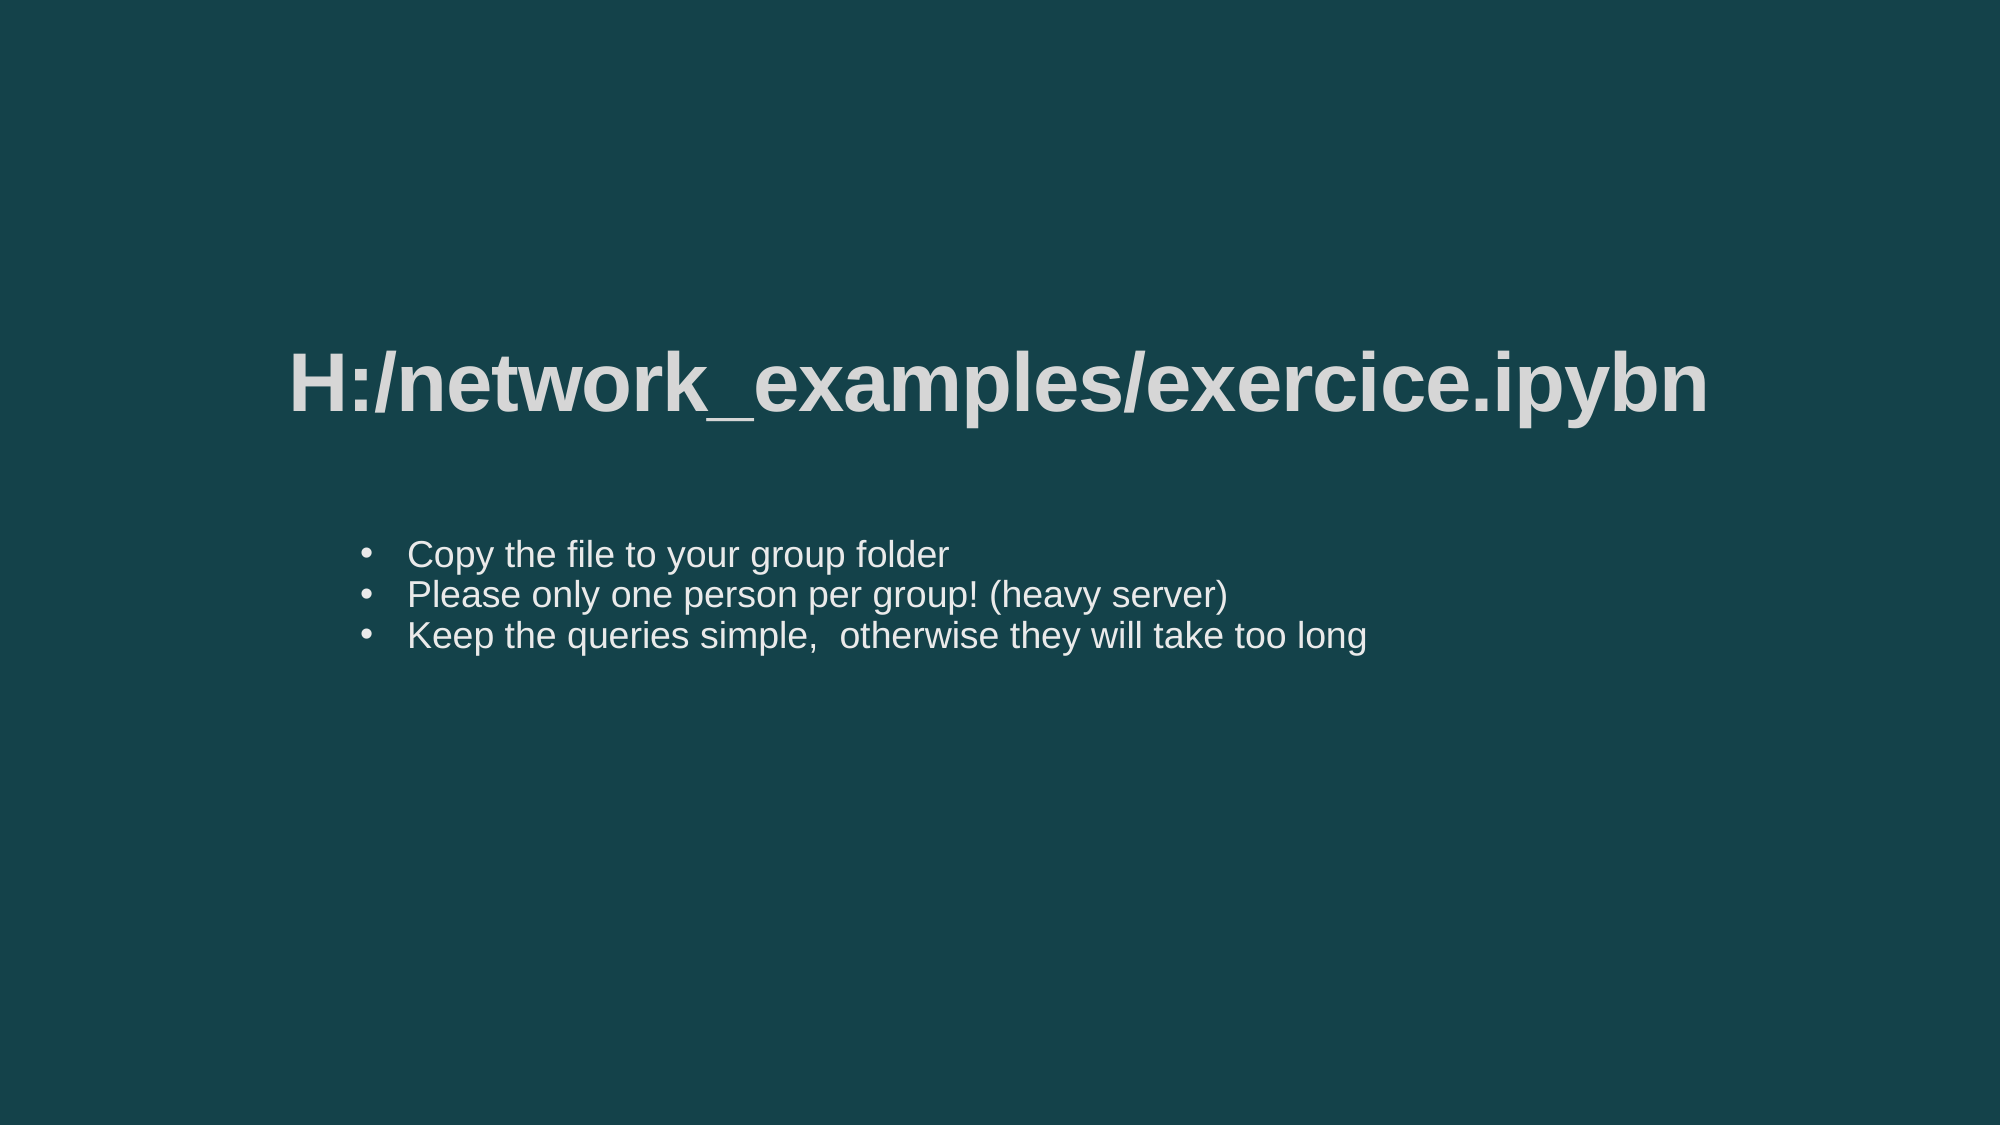

# H:/network_examples/exercice.ipybn
Copy the file to your group folder
Please only one person per group! (heavy server)
Keep the queries simple,  otherwise they will take too long